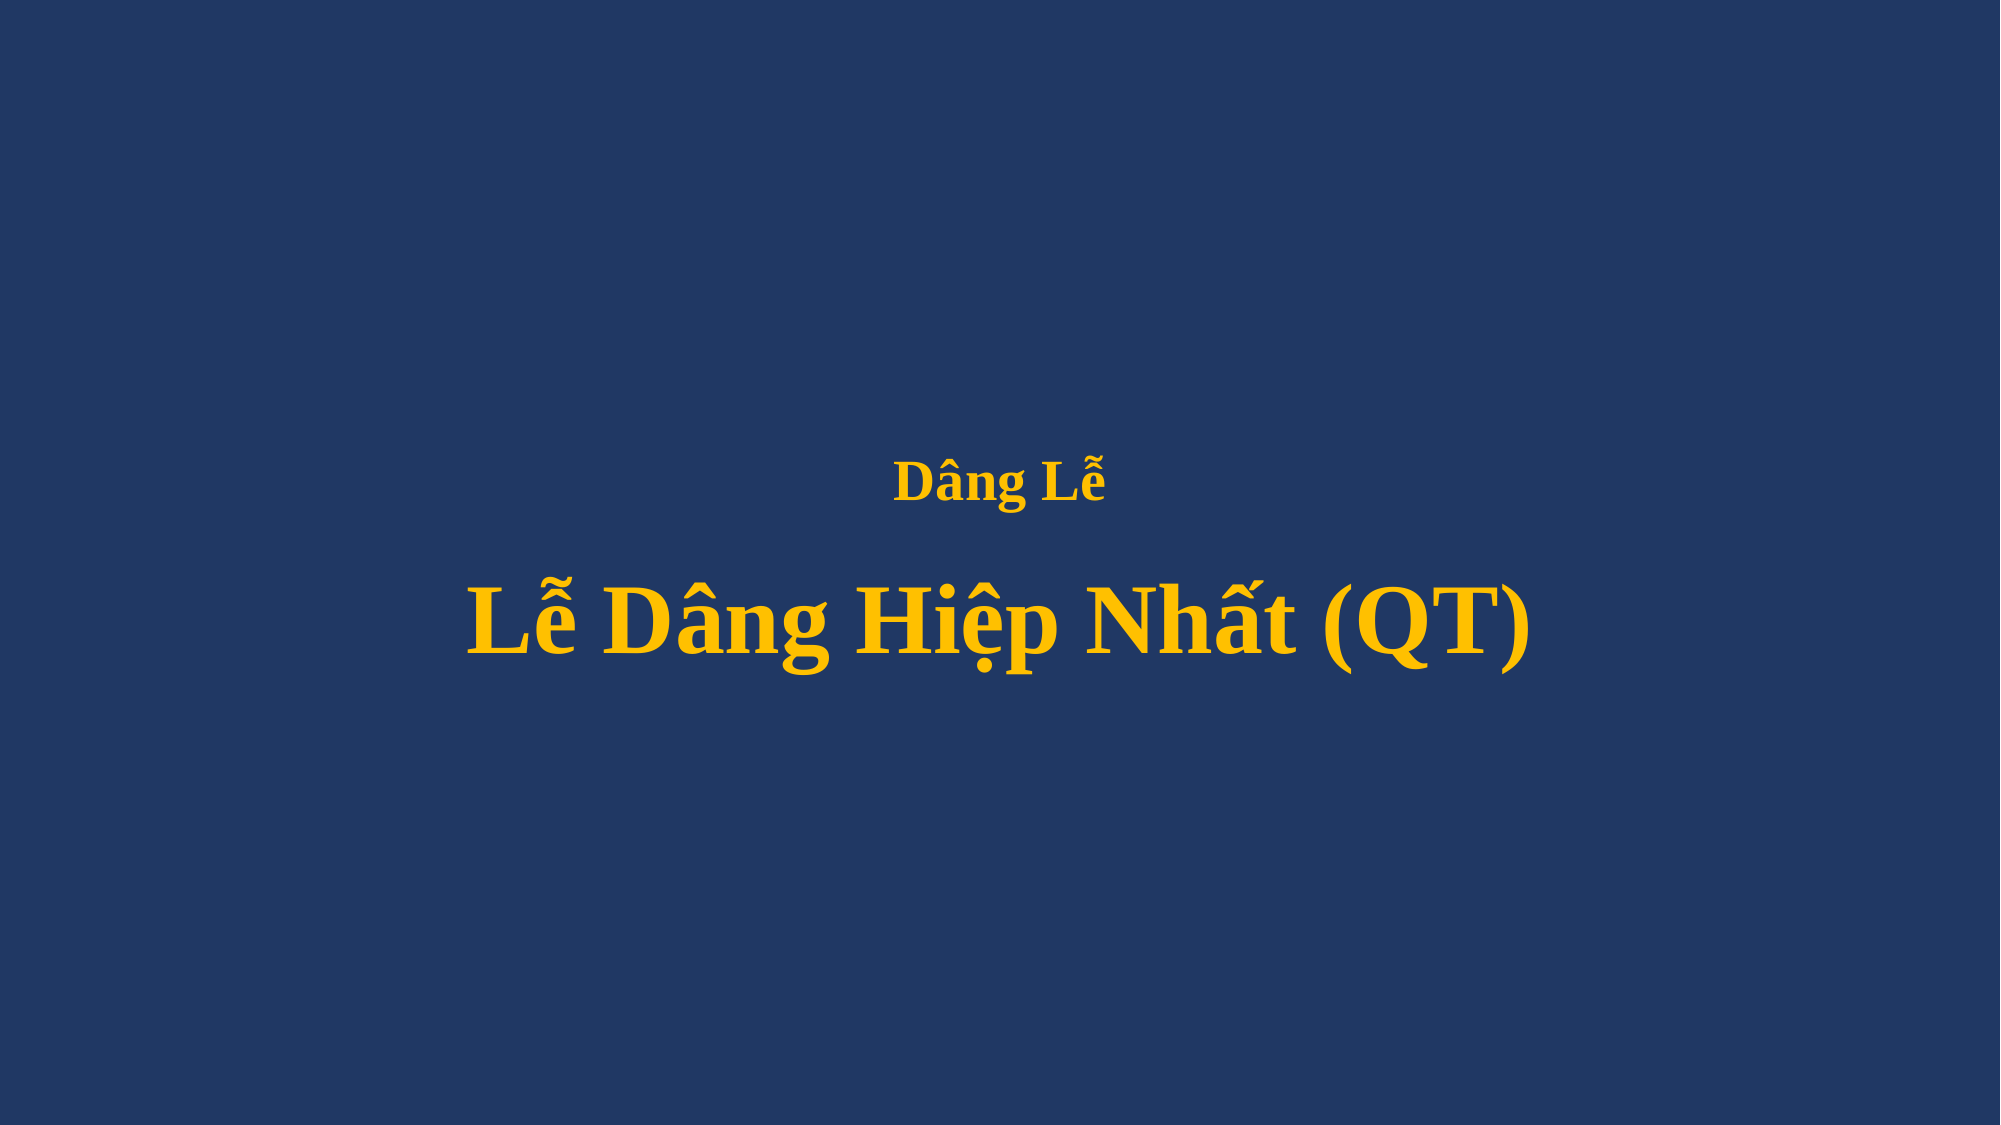

# Dâng Lễ Lễ Dâng Hiệp Nhất (QT)